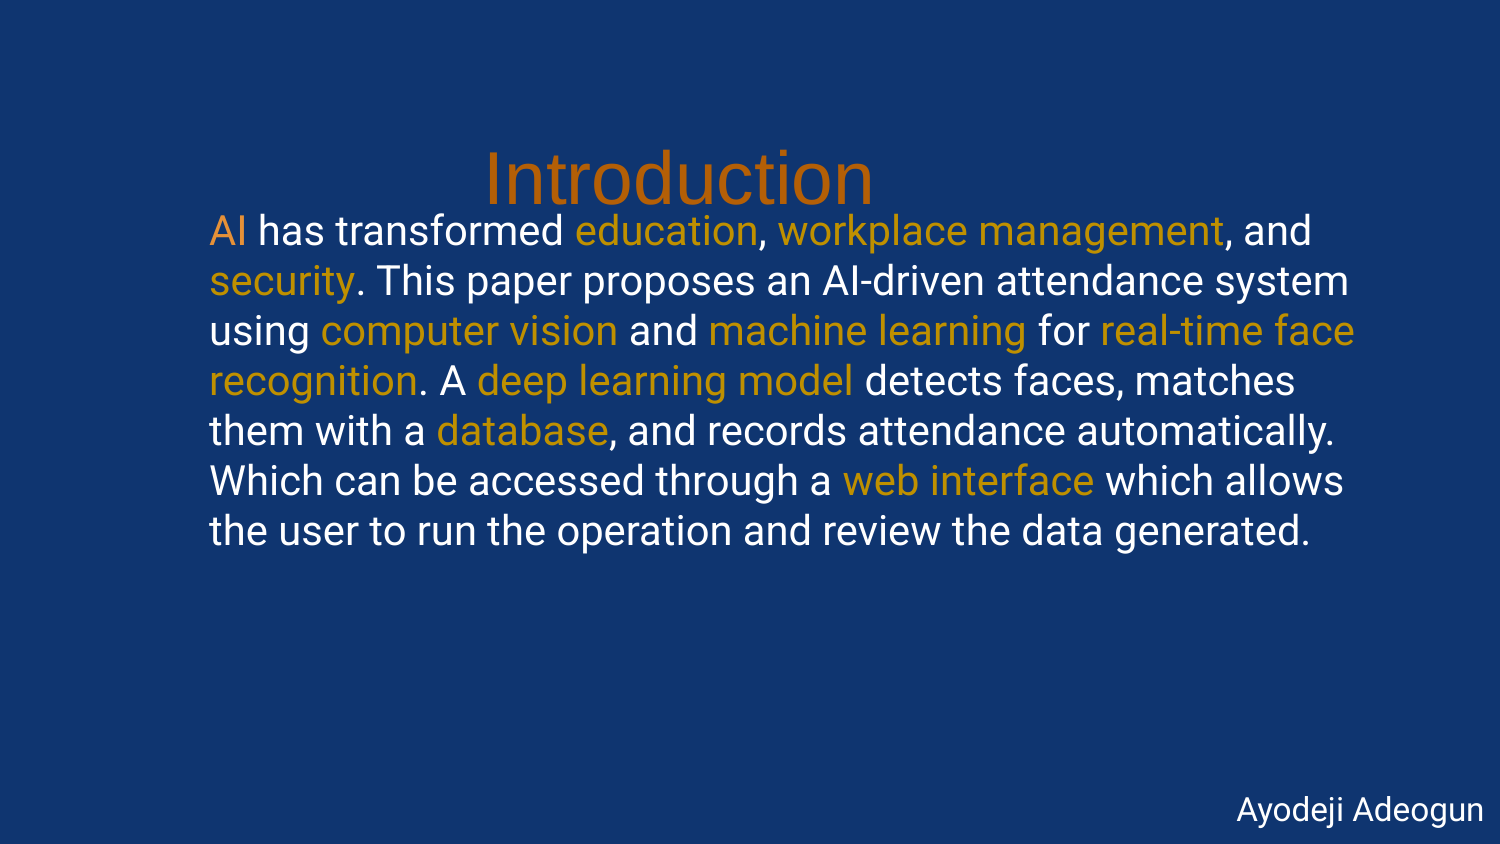

# Introduction
AI has transformed education, workplace management, and security. This paper proposes an AI-driven attendance system using computer vision and machine learning for real-time face recognition. A deep learning model detects faces, matches them with a database, and records attendance automatically. Which can be accessed through a web interface which allows the user to run the operation and review the data generated.

Ayodeji Adeogun